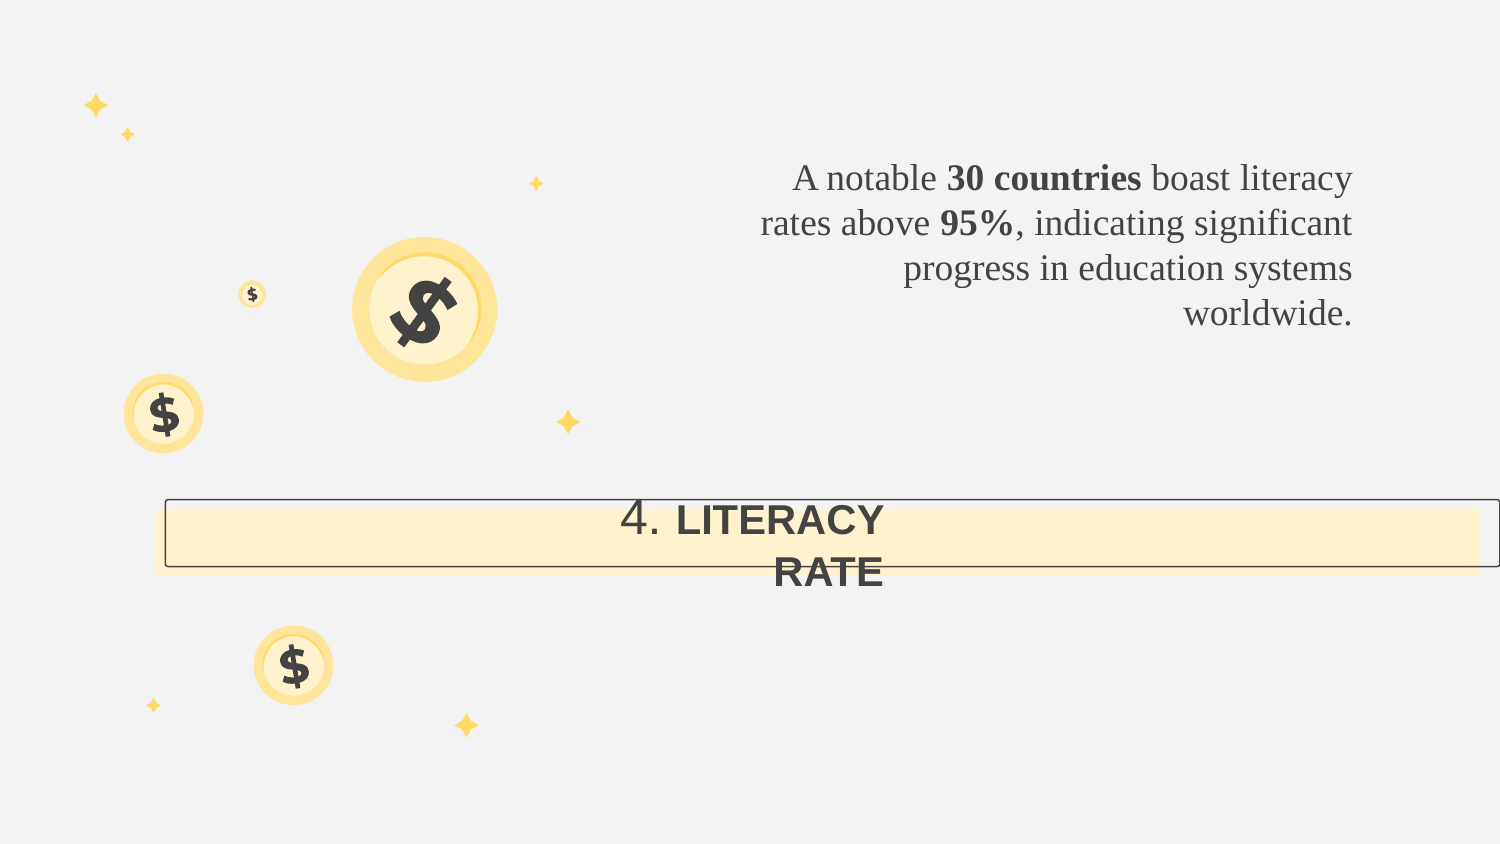

A notable 30 countries boast literacy rates above 95%, indicating significant progress in education systems worldwide.

# 4. LITERACY RATE